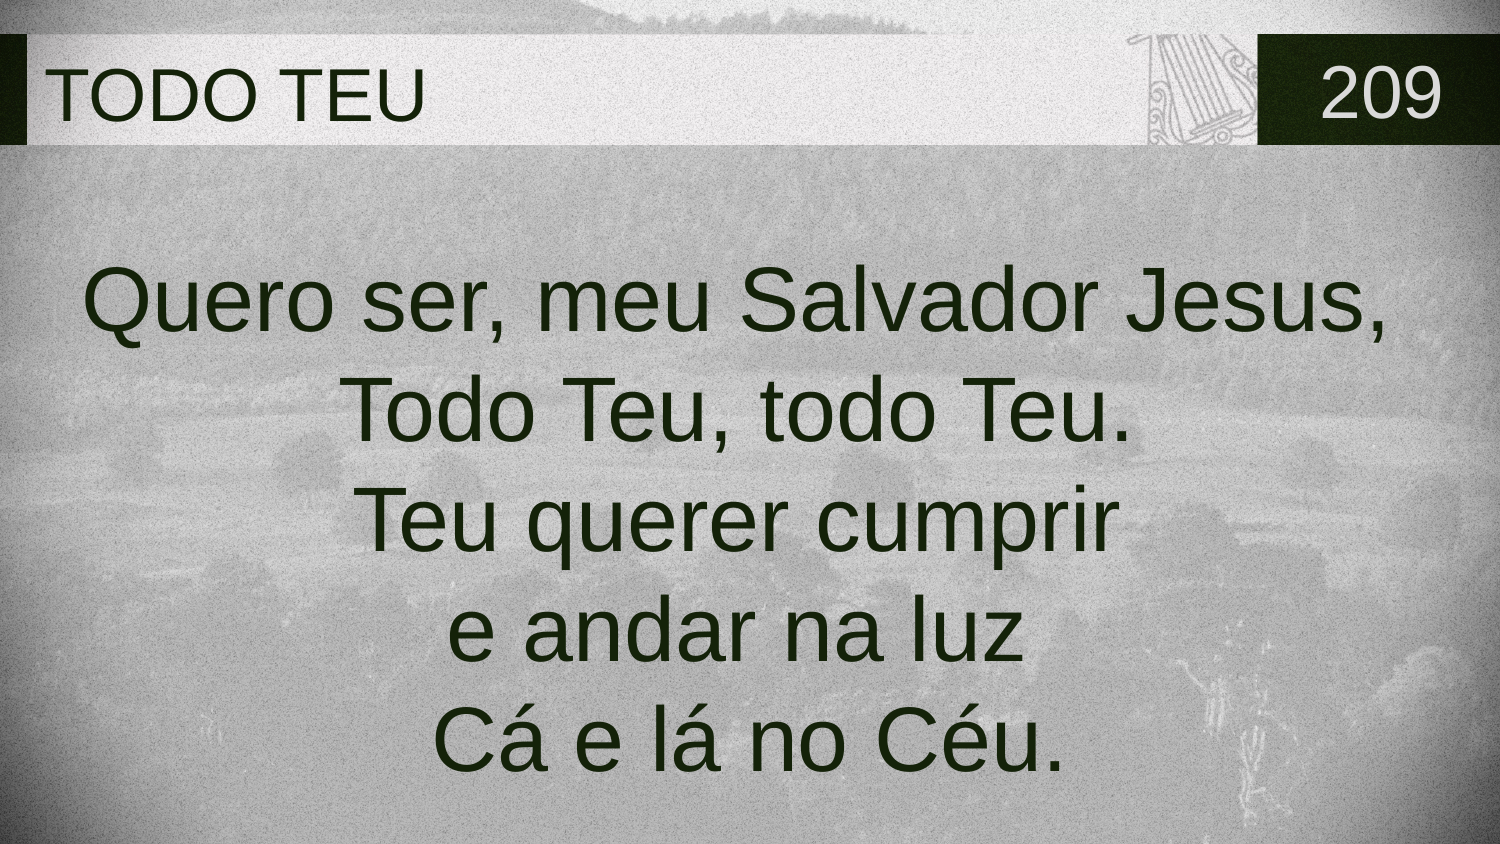

# TODO TEU
209
Quero ser, meu Salvador Jesus,
Todo Teu, todo Teu.
Teu querer cumprir
e andar na luz
Cá e lá no Céu.